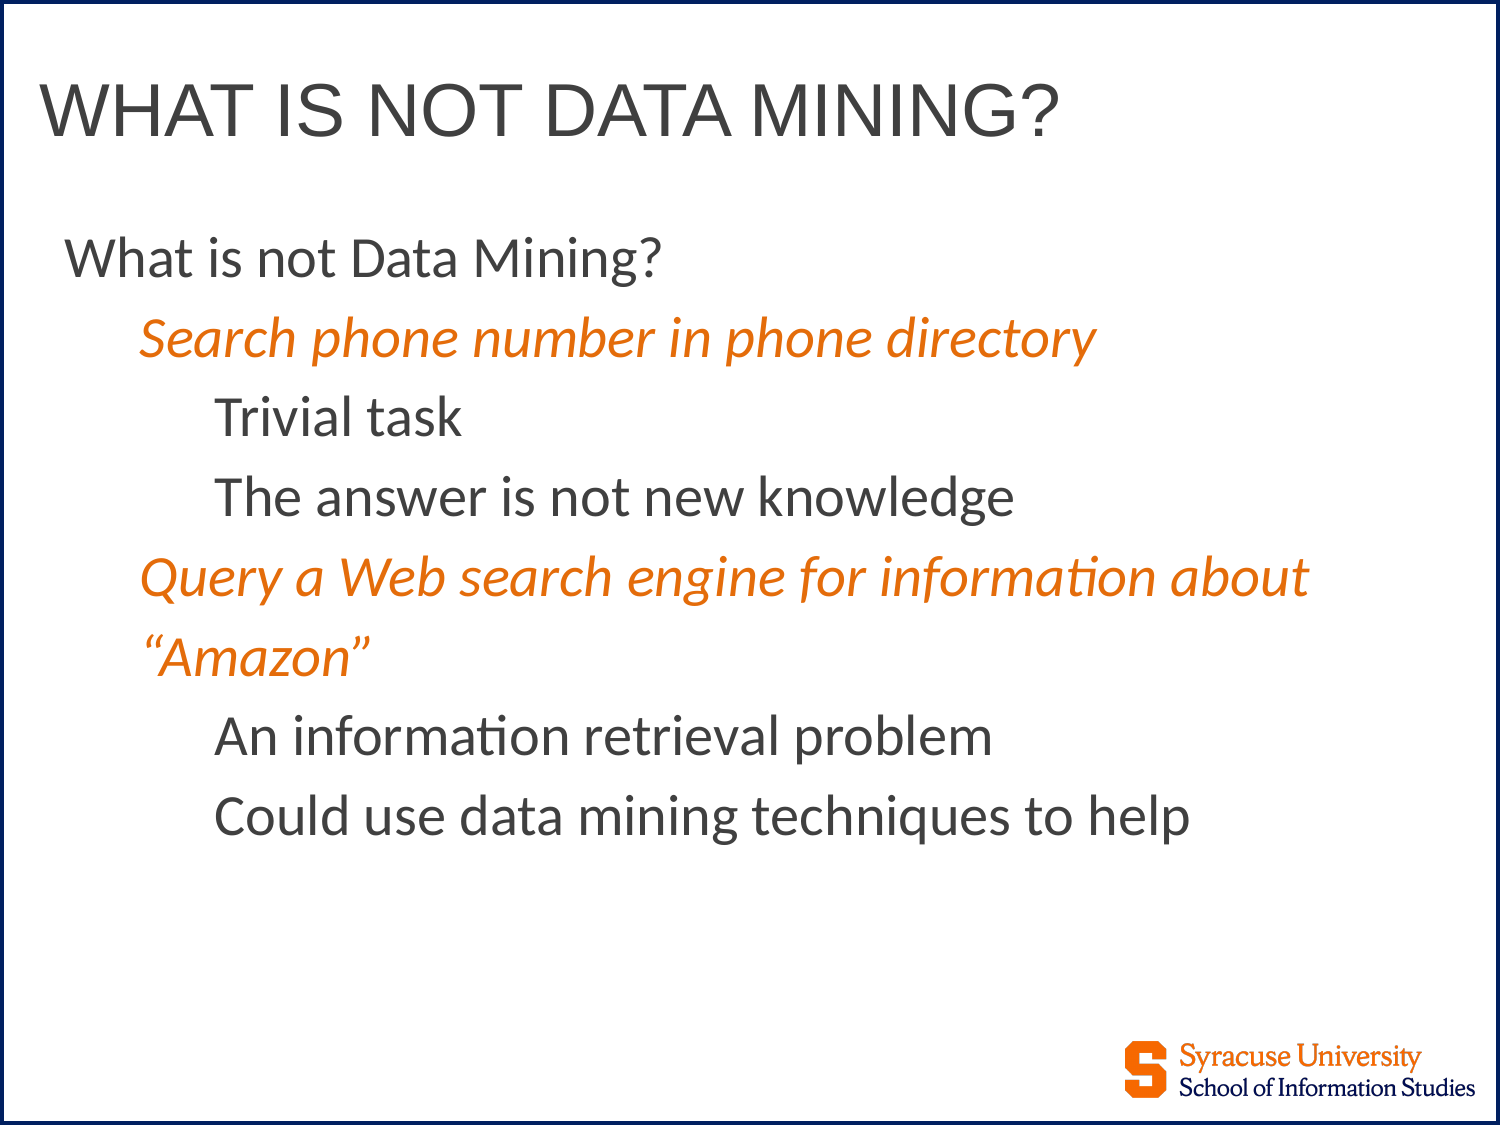

# WHAT IS NOT DATA MINING?
What is not Data Mining?
Search phone number in phone directory
Trivial task
The answer is not new knowledge
Query a Web search engine for information about “Amazon”
An information retrieval problem
Could use data mining techniques to help